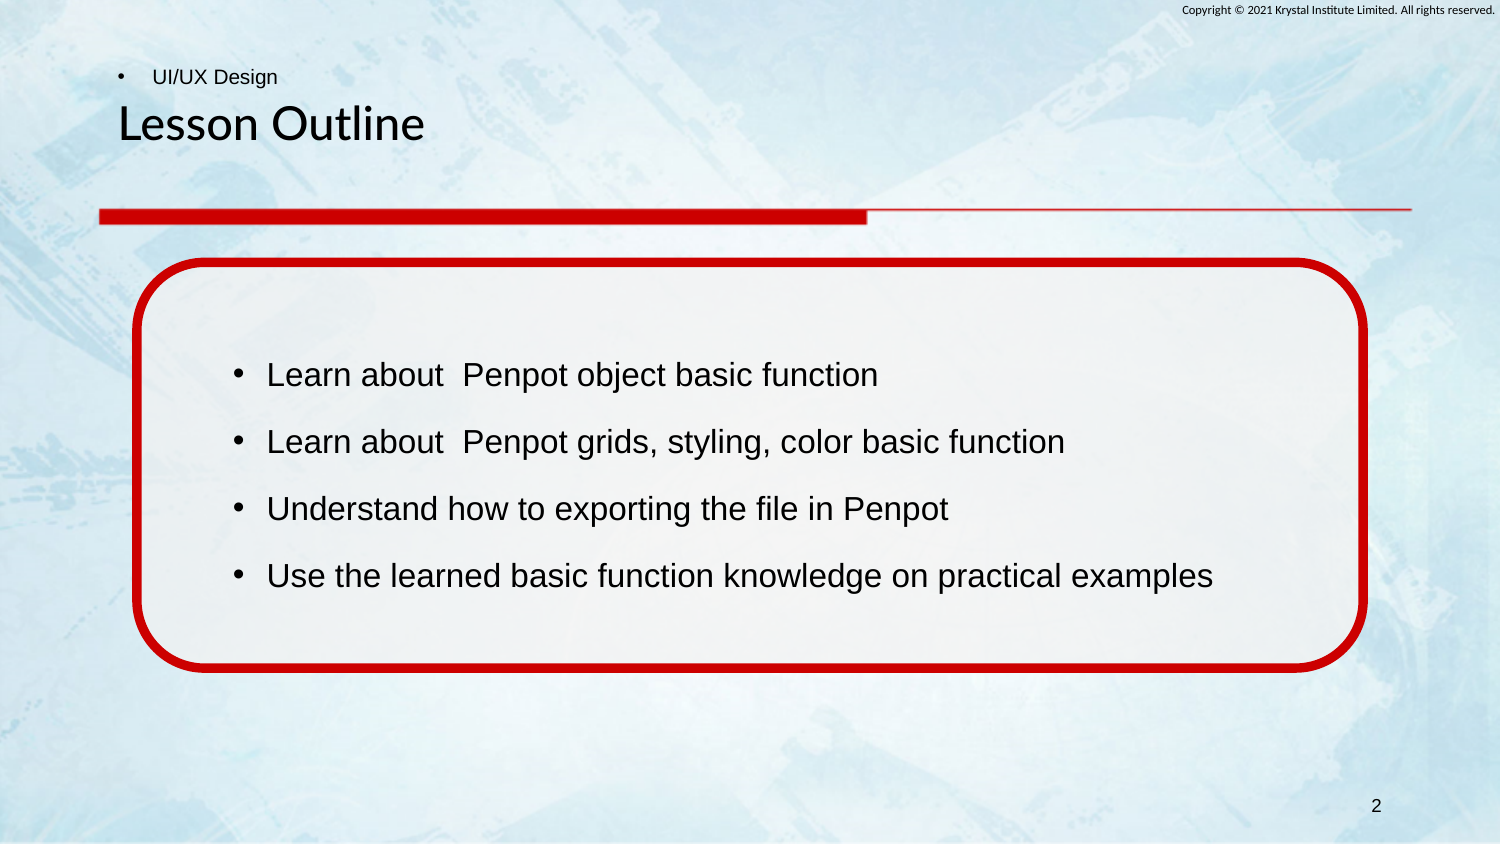

# Lesson Outline
Learn about  Penpot object basic function
Learn about  Penpot grids, styling, color basic function
Understand how to exporting the file in Penpot
Use the learned basic function knowledge on practical examples

2